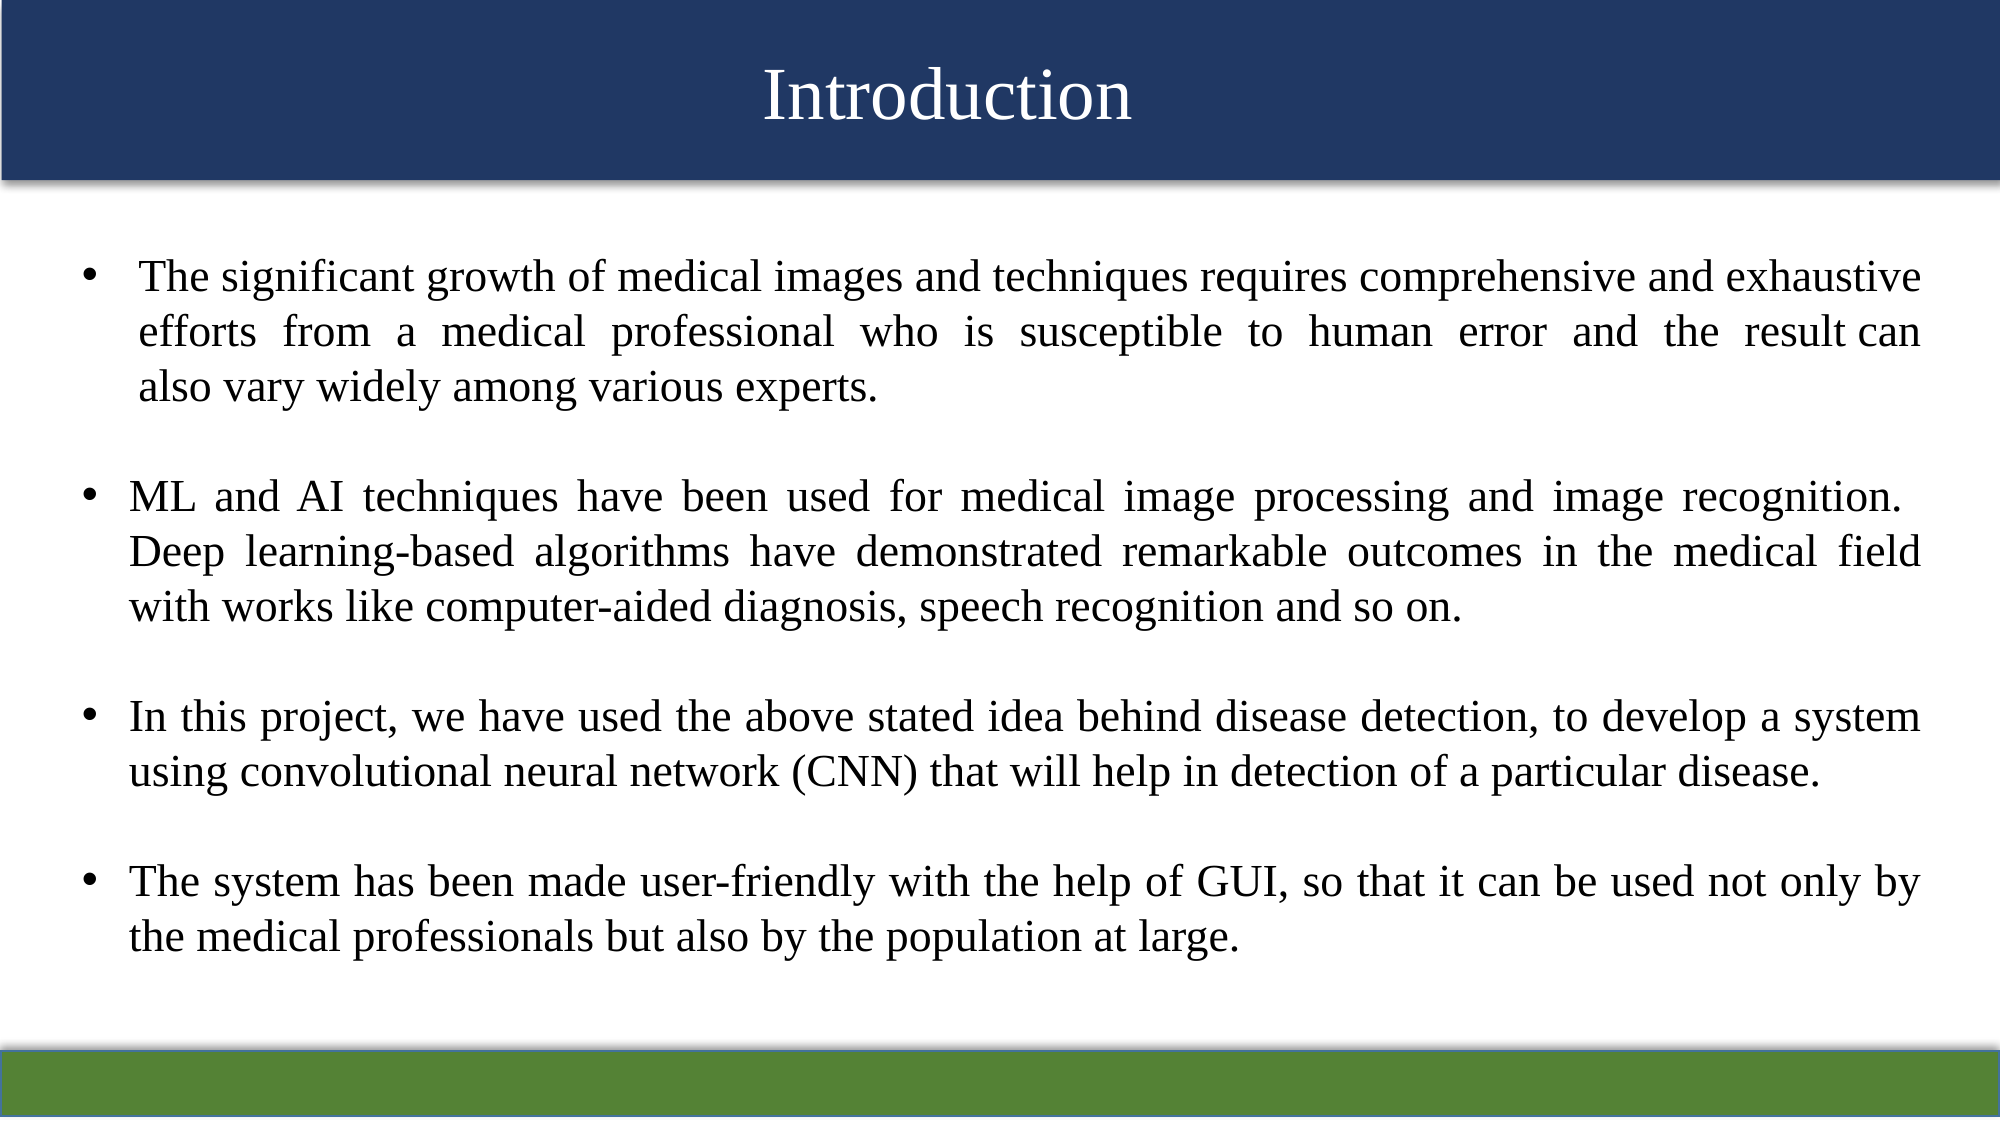

Introduction
The significant growth of medical images and techniques requires comprehensive and exhaustive efforts from a medical professional who is susceptible to human error and the result can also vary widely among various experts.

ML and AI techniques have been used for medical image processing and image recognition.  Deep learning-based algorithms have demonstrated remarkable outcomes in the medical field with works like computer-aided diagnosis, speech recognition and so on.

In this project, we have used the above stated idea behind disease detection, to develop a system using convolutional neural network (CNN) that will help in detection of a particular disease.

The system has been made user-friendly with the help of GUI, so that it can be used not only by the medical professionals but also by the population at large.

3